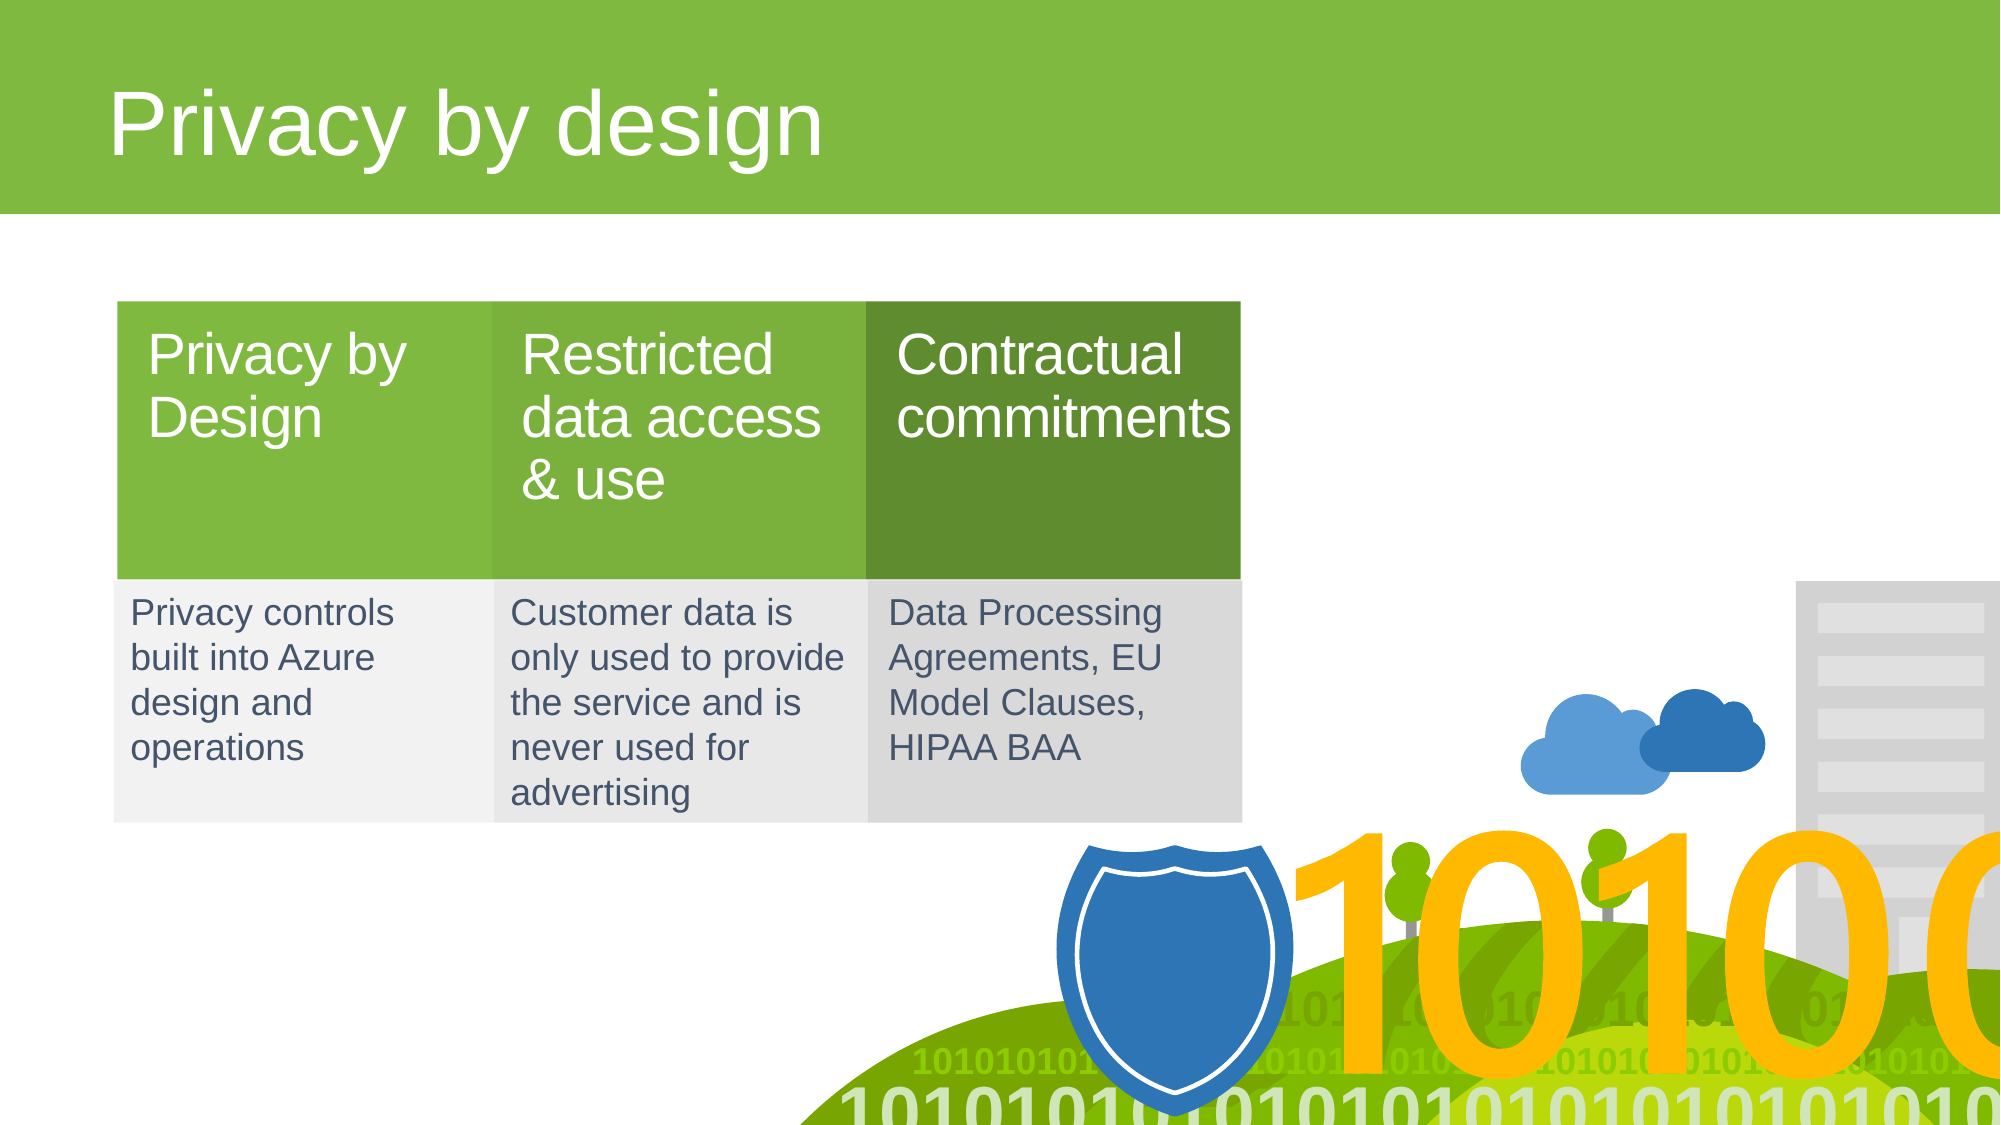

# Privacy by design
Privacy by Design
Restricted data access
& use
Contractual commitments

Customer data is only used to provide the service and is never used for advertising

Privacy controls
built into Azure design and operations

Data Processing Agreements, EU Model Clauses, HIPAA BAA

10101010101010101010101010101010

1010101010101010101010101010101010101010101010101010

1010101010101010101010101010